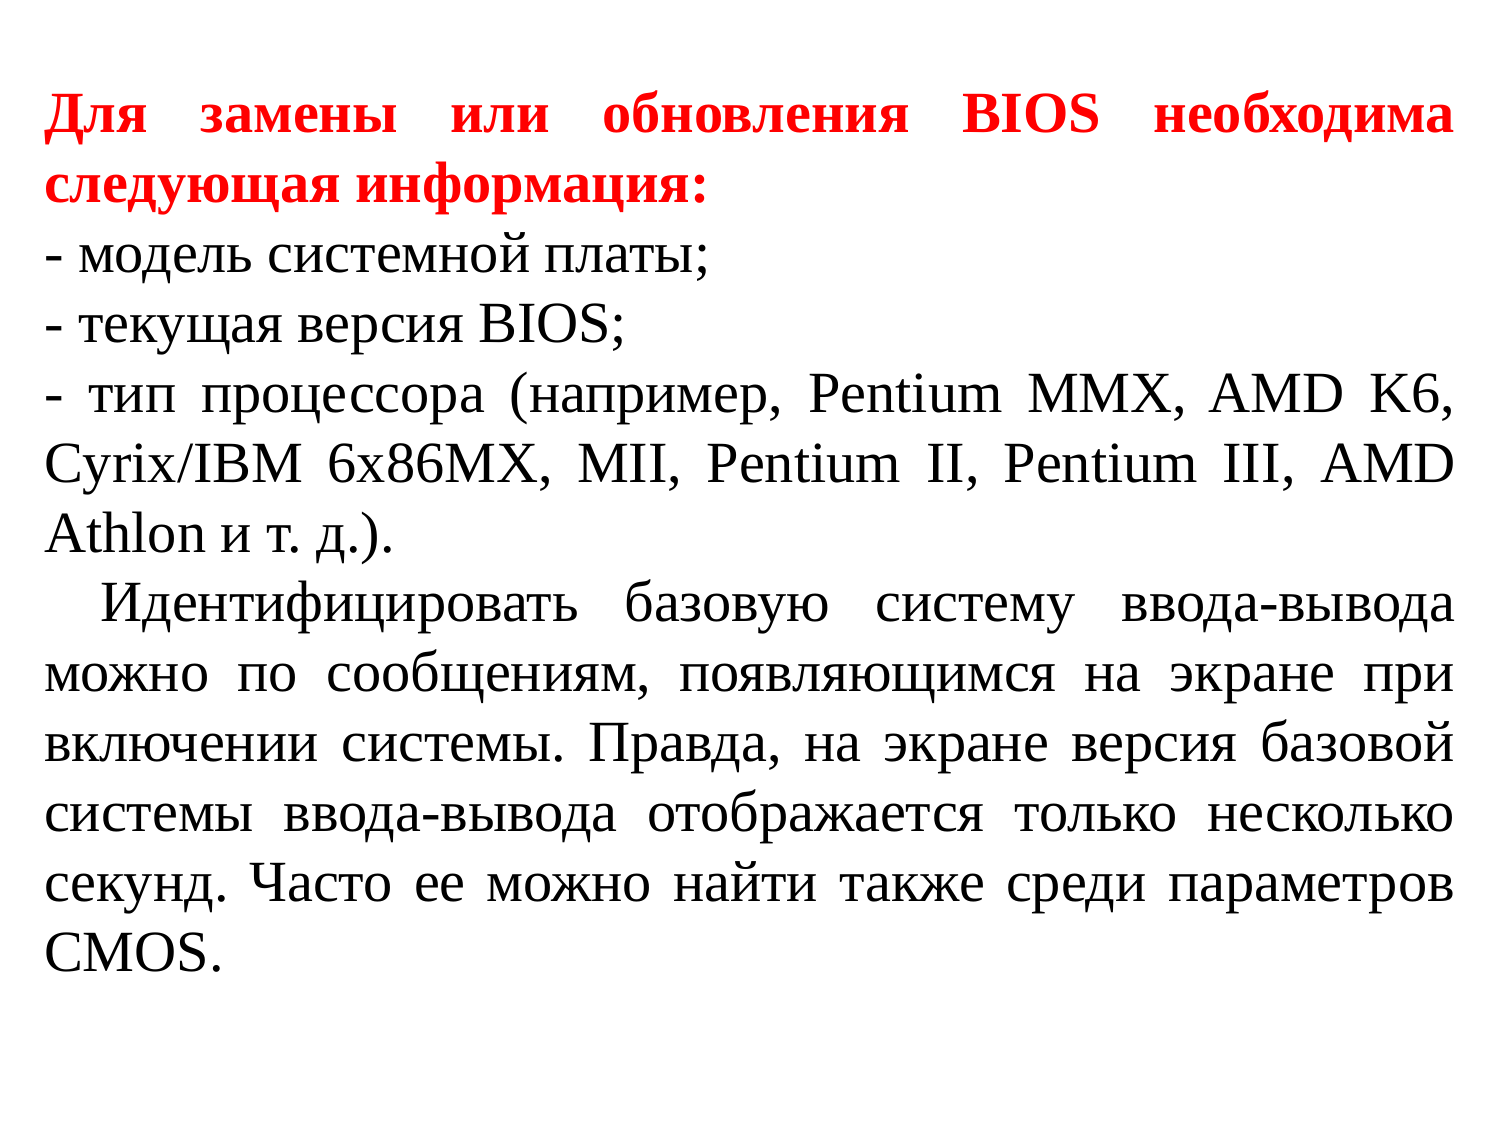

Для замены или обновления BIOS необходима следующая информация:
- модель системной платы;
- текущая версия BIOS;
- тип процессора (например, Pentium MMX, AMD K6, Cyrix/IBM 6x86MX, MII, Pentium II, Pentium III, AMD Athlon и т. д.).
Идентифицировать базовую систему ввода-вывода можно по сообщениям, появляющимся на экране при включении системы. Правда, на экране версия базовой системы ввода-вывода отображается только несколько секунд. Часто ее можно найти также среди параметров CMOS.